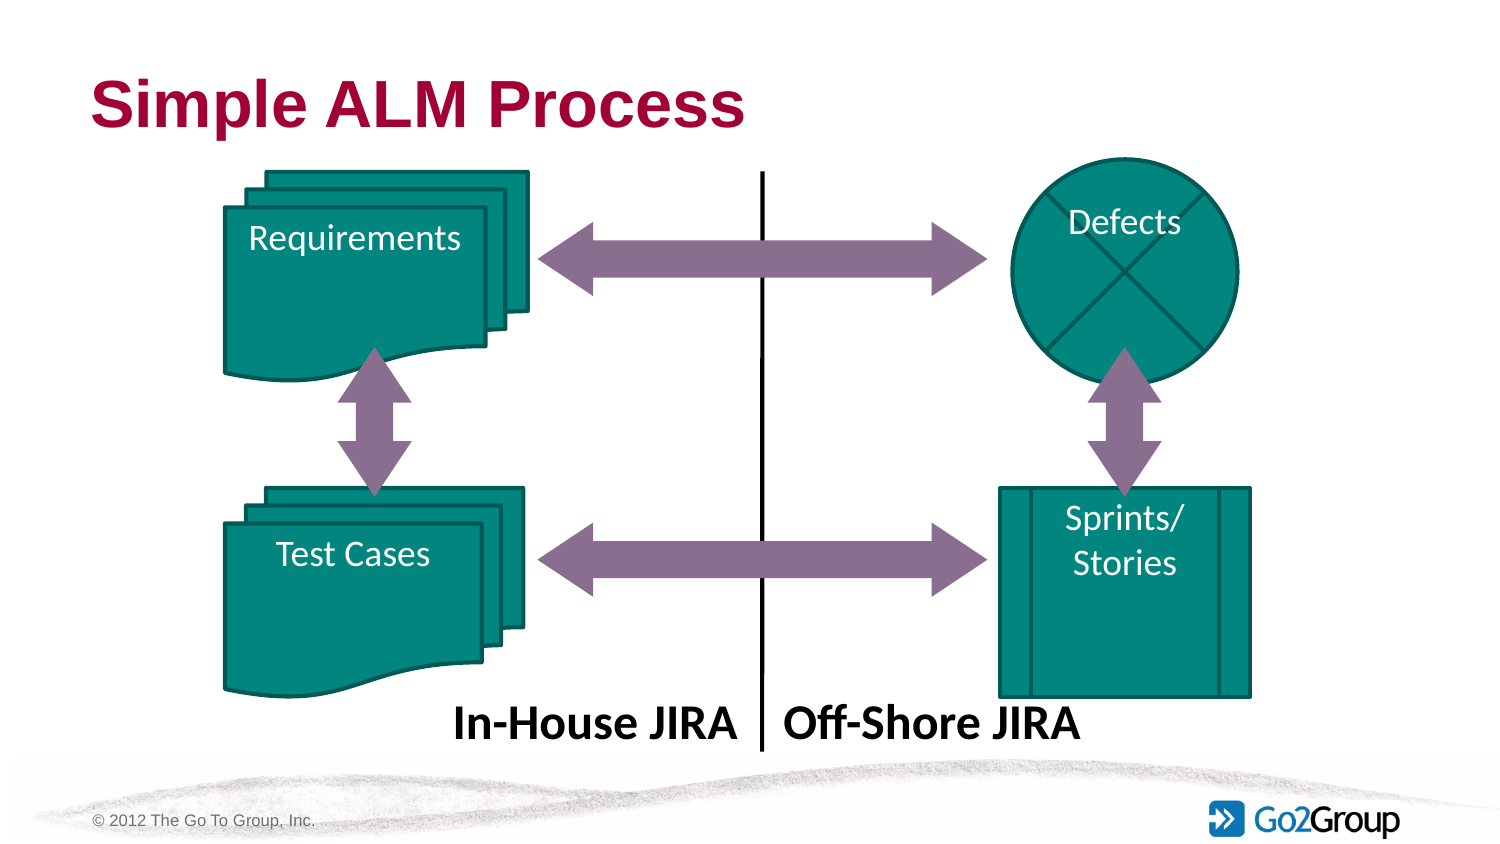

# Simple ALM Process
Defects
Requirements

Test Cases
Sprints/
Stories

In-House JIRA
Off-Shore JIRA
© 2012 The Go To Group, Inc.